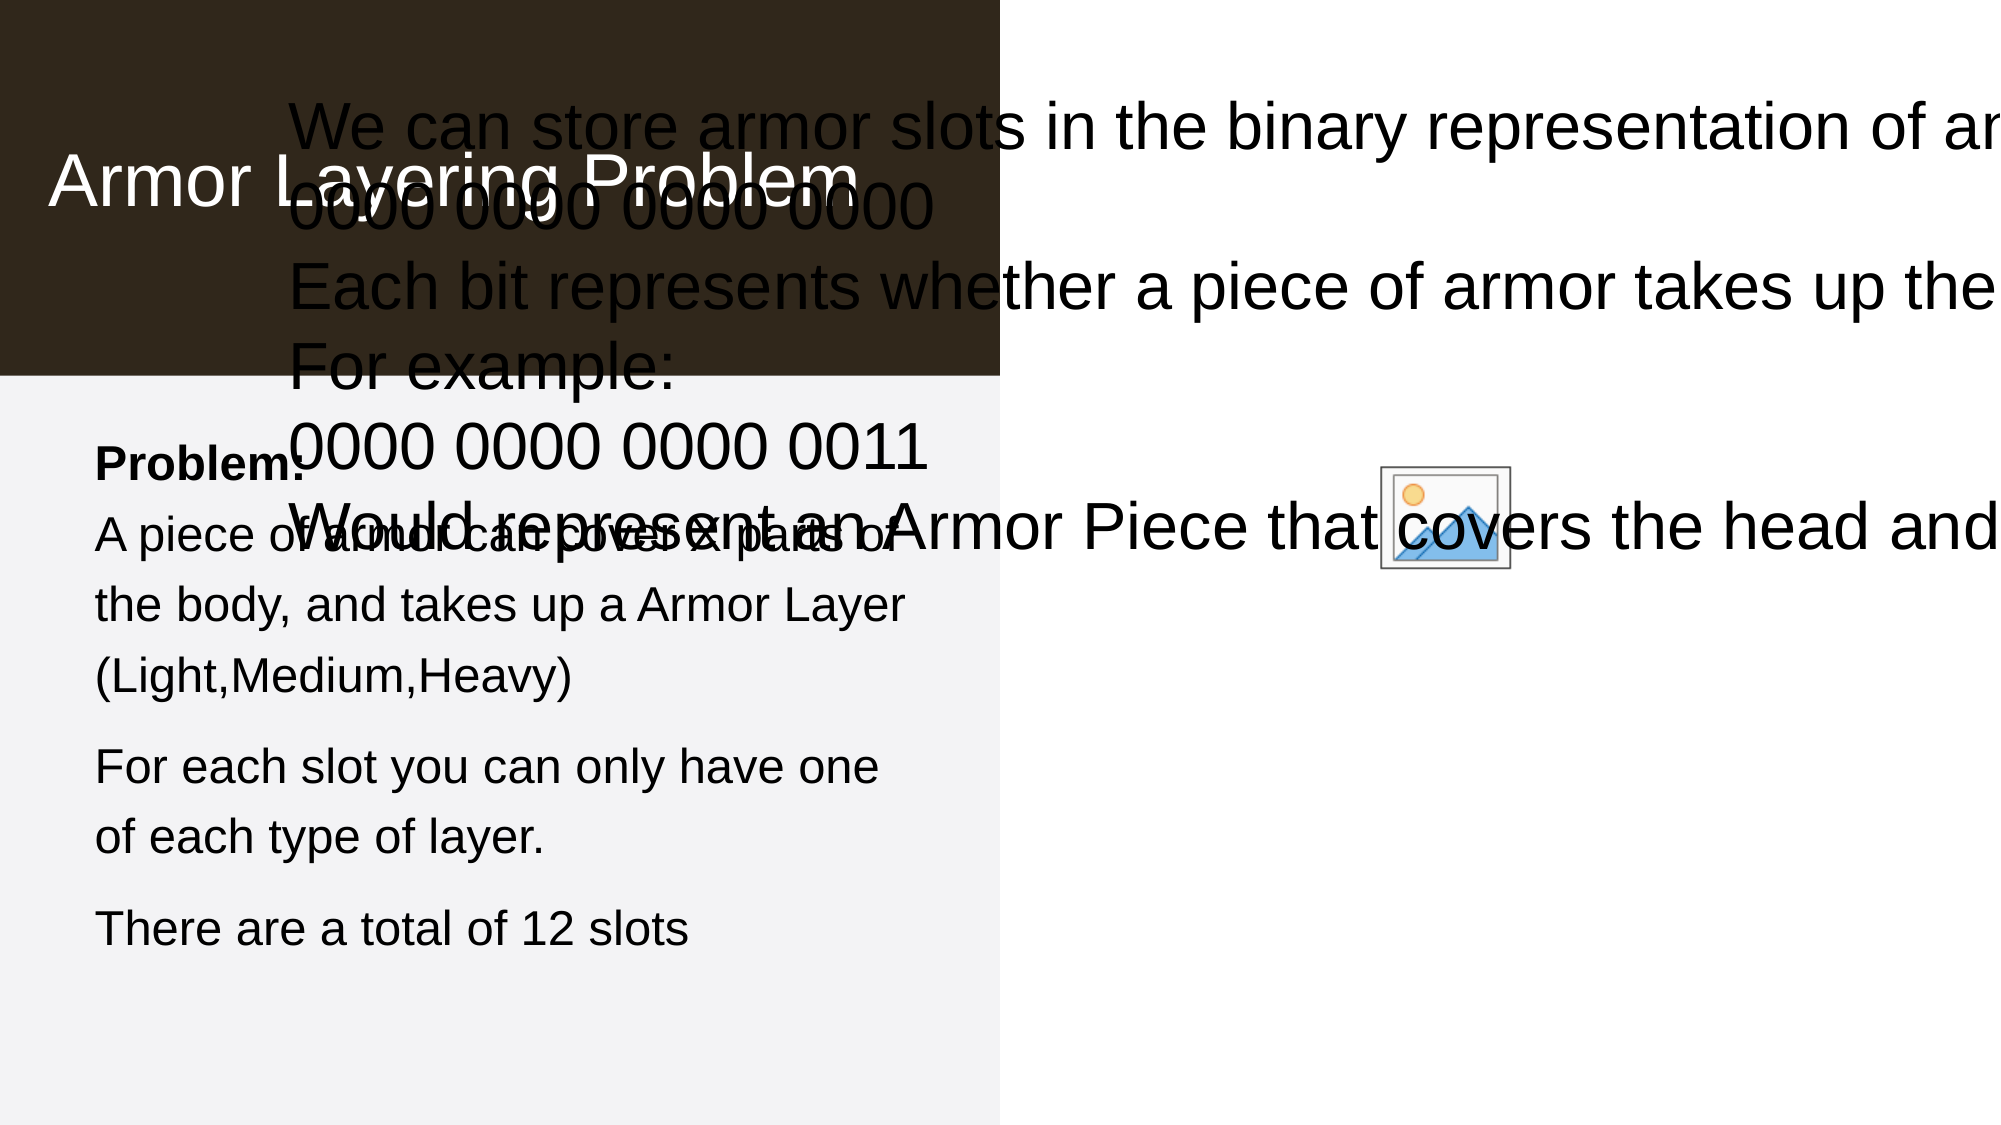

# Armor Layering Problem
We can store armor slots in the binary representation of an integer.
0000 0000 0000 0000
Each bit represents whether a piece of armor takes up the corresponding spot.
For example:
0000 0000 0000 0011
Would represent an Armor Piece that covers the head and neck.

Problem:
A piece of armor can cover X parts of the body, and takes up a Armor Layer (Light,Medium,Heavy)
For each slot you can only have one of each type of layer.
There are a total of 12 slots